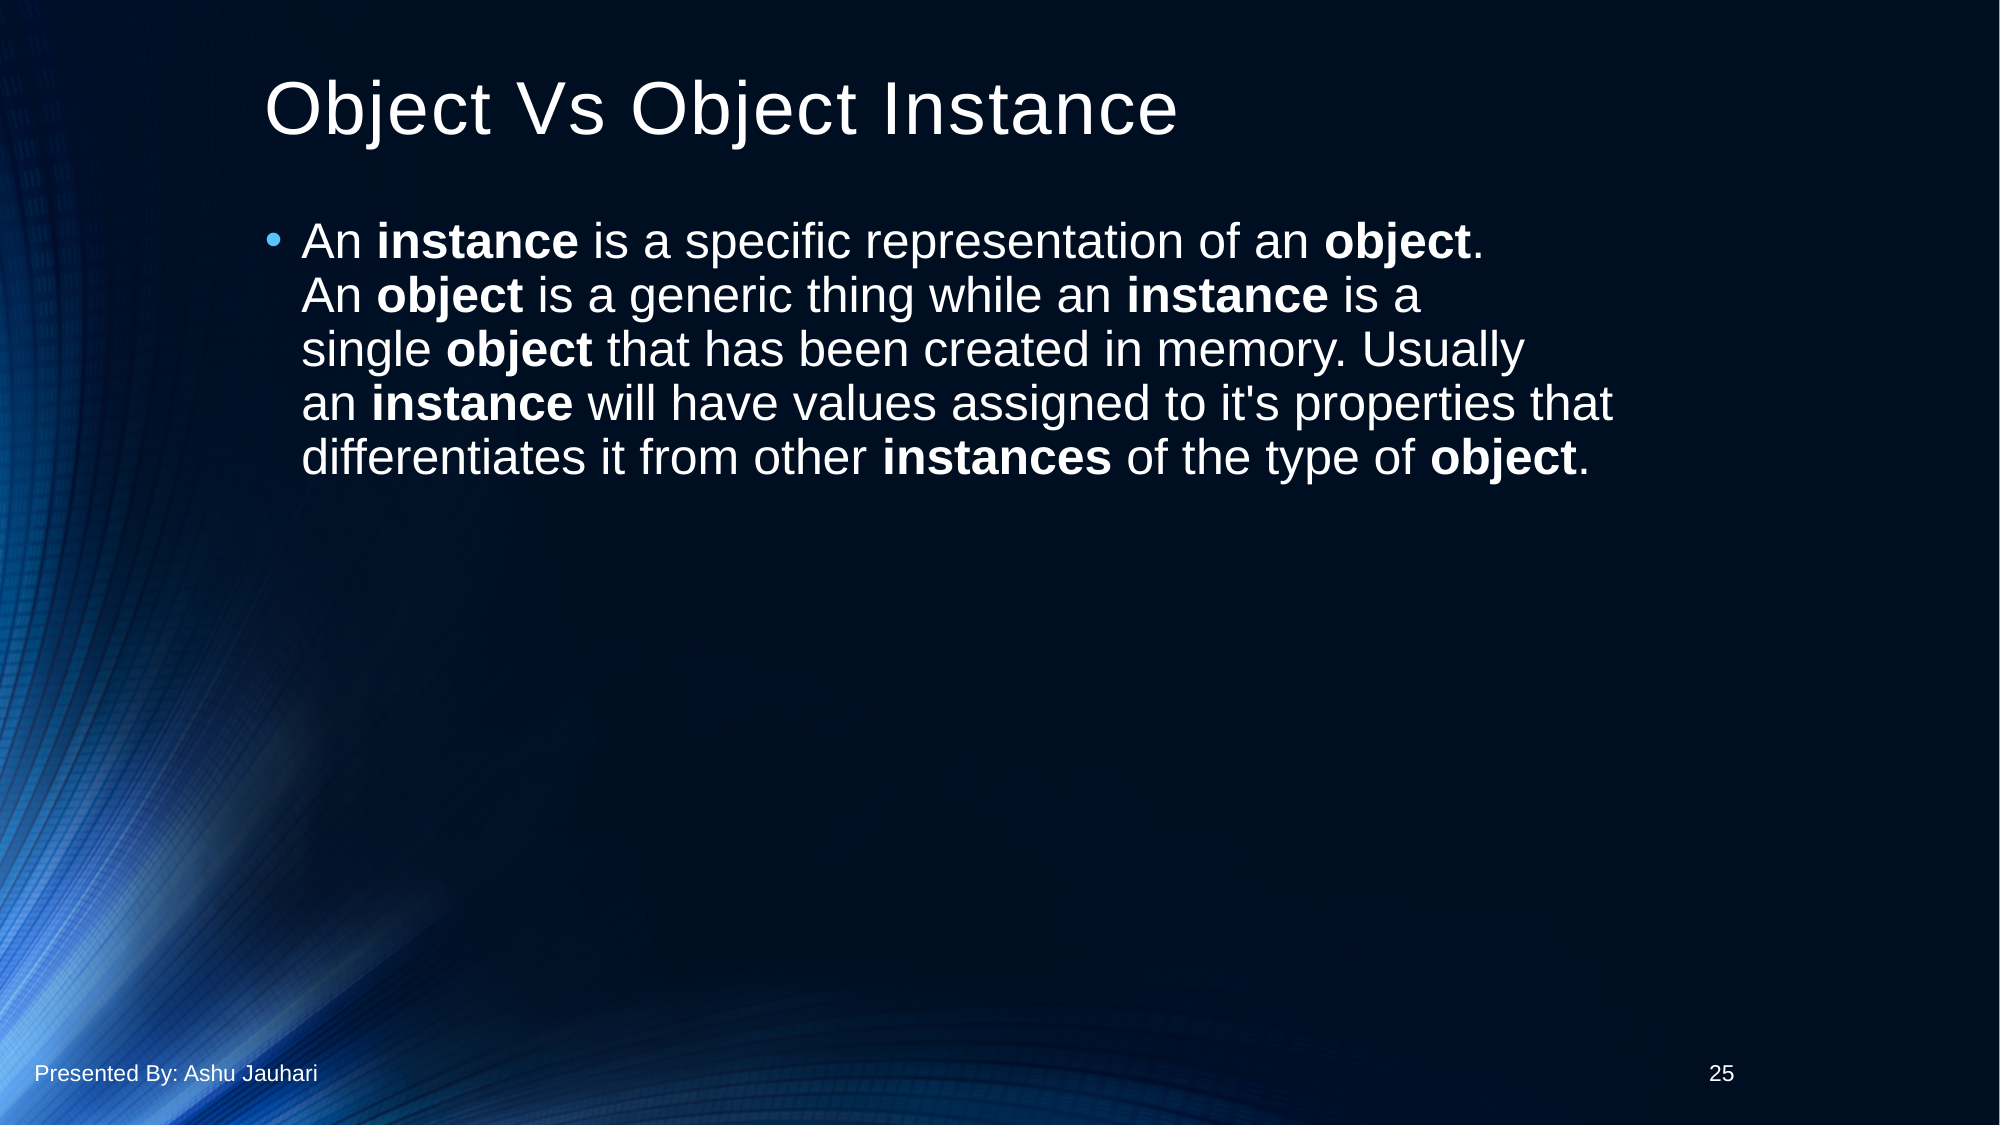

# Object Vs Object Instance
An instance is a specific representation of an object. An object is a generic thing while an instance is a single object that has been created in memory. Usually an instance will have values assigned to it's properties that differentiates it from other instances of the type of object.
Presented By: Ashu Jauhari
25